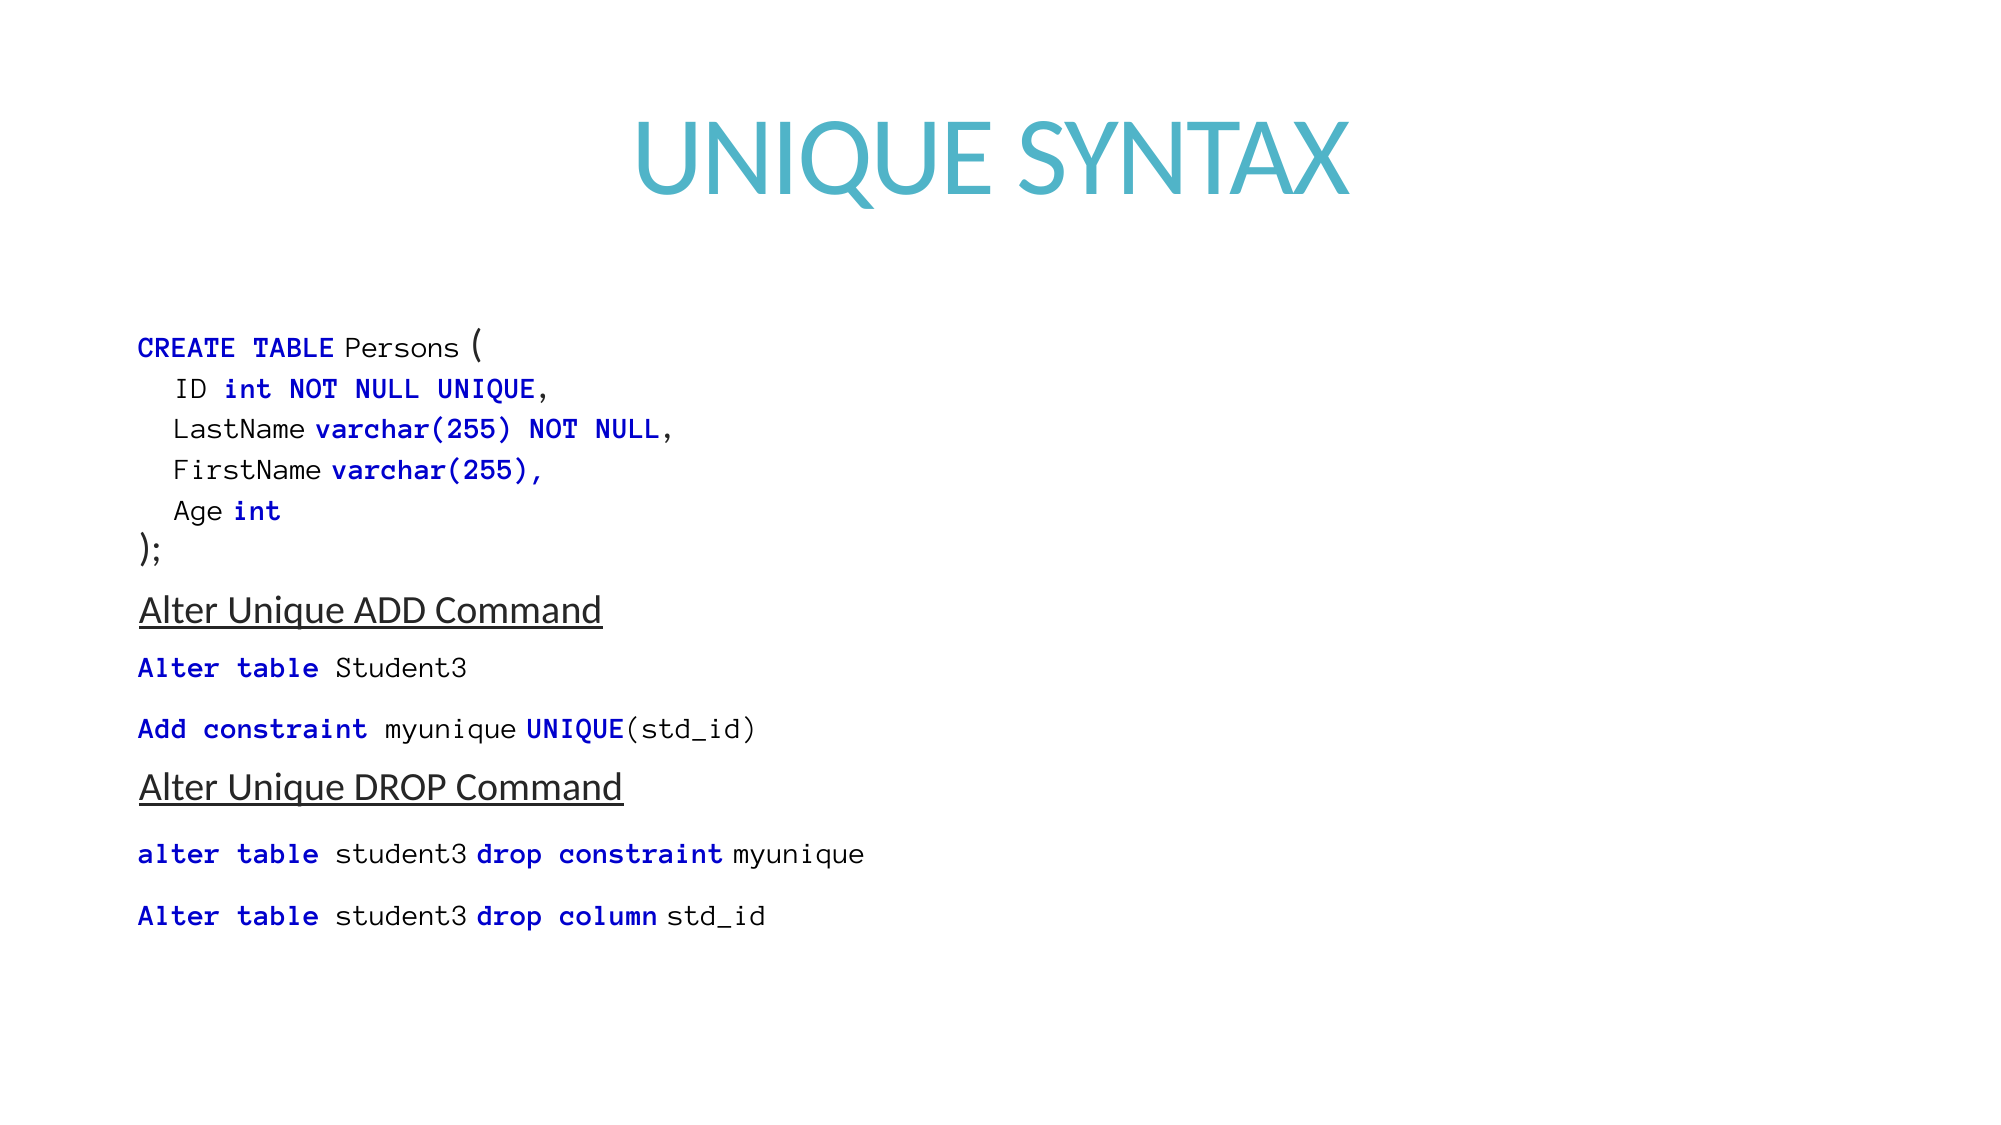

# UNIQUE SYNTAX
CREATE TABLE Persons (
    ID int NOT NULL UNIQUE,
    LastName varchar(255) NOT NULL,
    FirstName varchar(255),
    Age int
);
Alter Unique ADD Command
Alter table Student3
Add constraint myunique UNIQUE(std_id)
Alter Unique DROP Command
alter table student3 drop constraint myunique
Alter table student3 drop column std_id